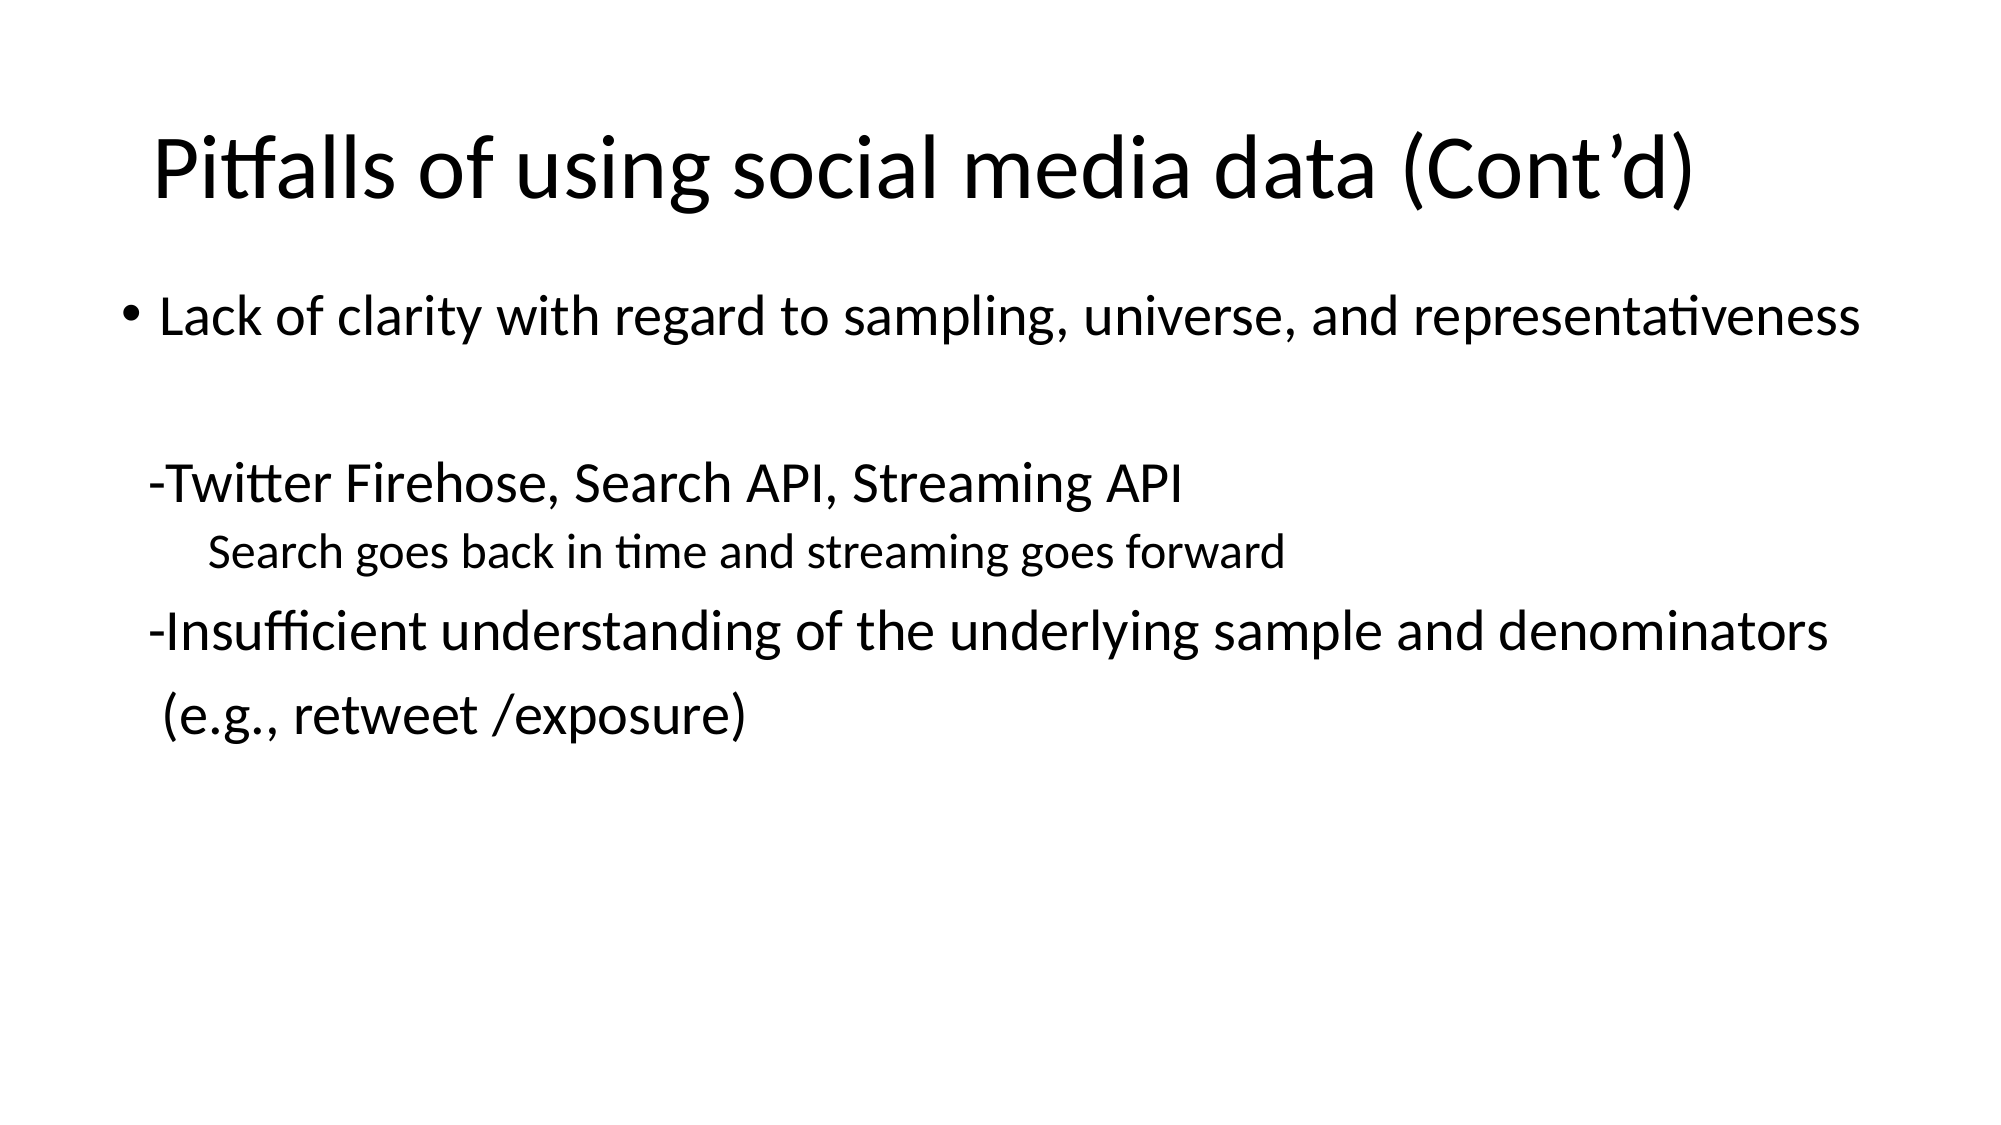

# Pitfalls of using social media data (Cont’d)
Lack of clarity with regard to sampling, universe, and representativeness

  -Twitter Firehose, Search API, Streaming API
 Search goes back in time and streaming goes forward
  -Insufficient understanding of the underlying sample and denominators
   (e.g., retweet /exposure)